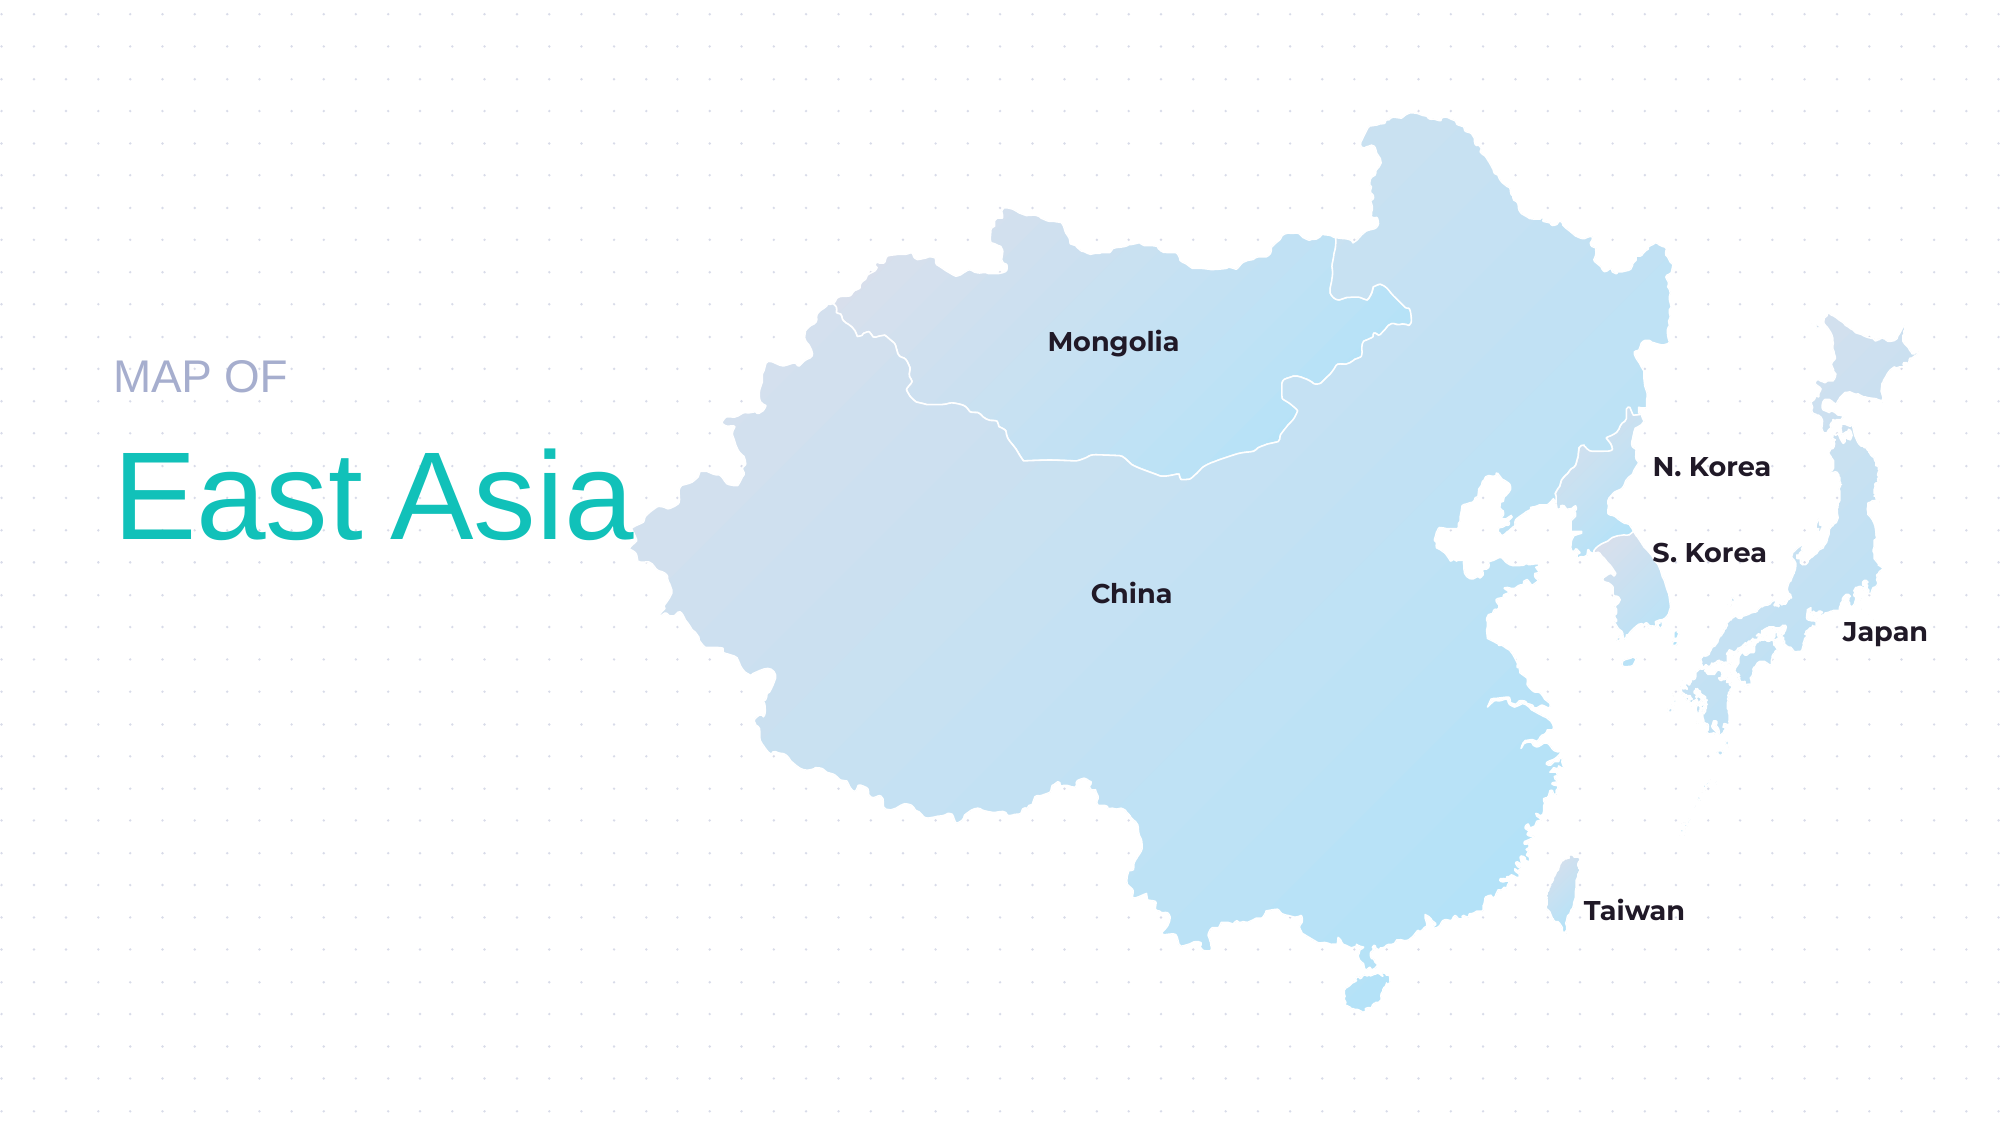

Mongolia
N. Korea
S. Korea
China
Japan
Taiwan
MAP OF
East Asia